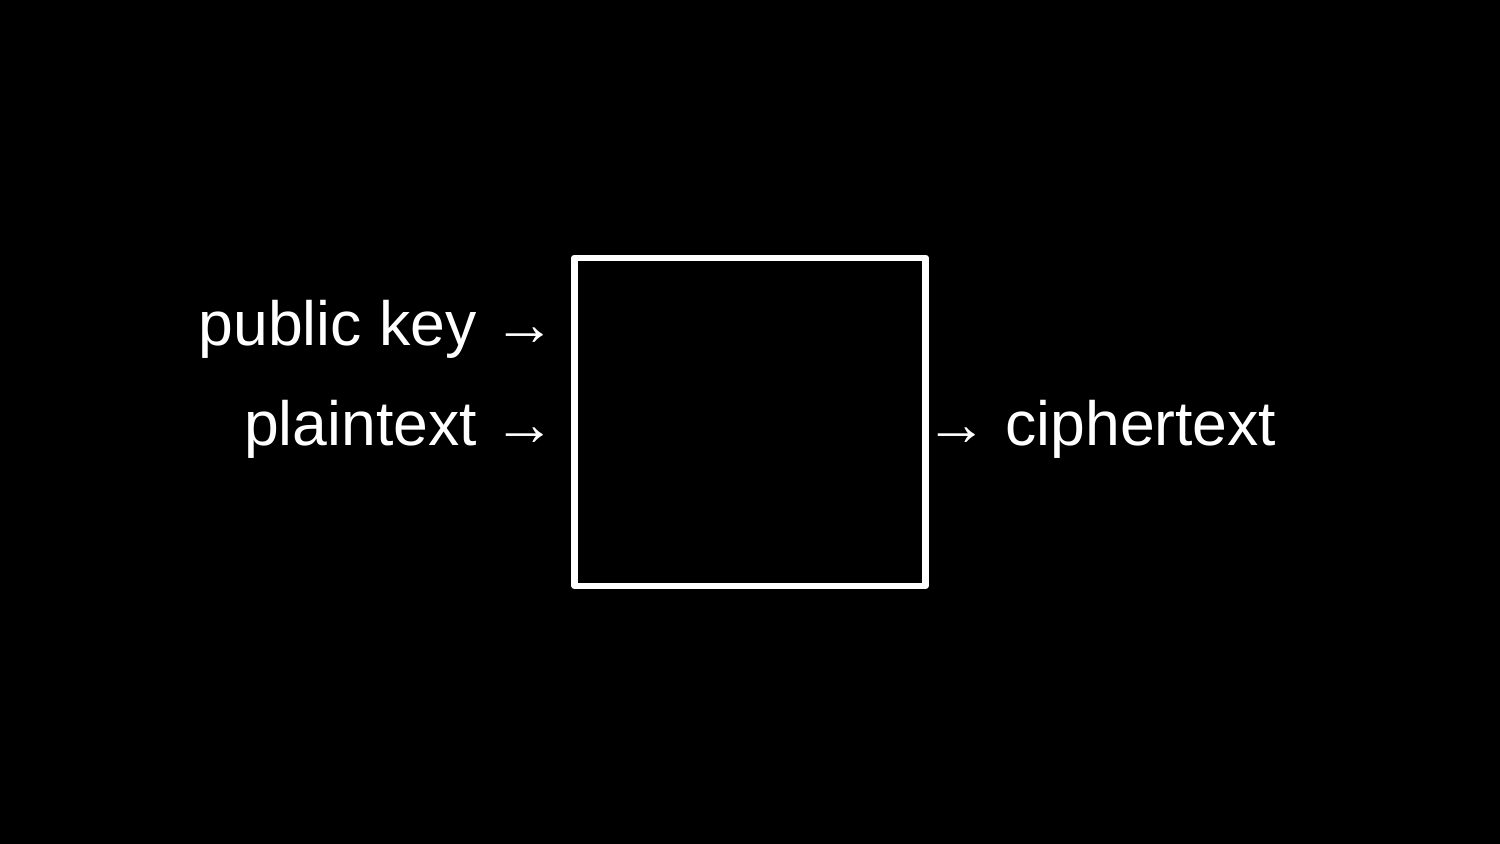

public key →
plaintext →
 → ciphertext